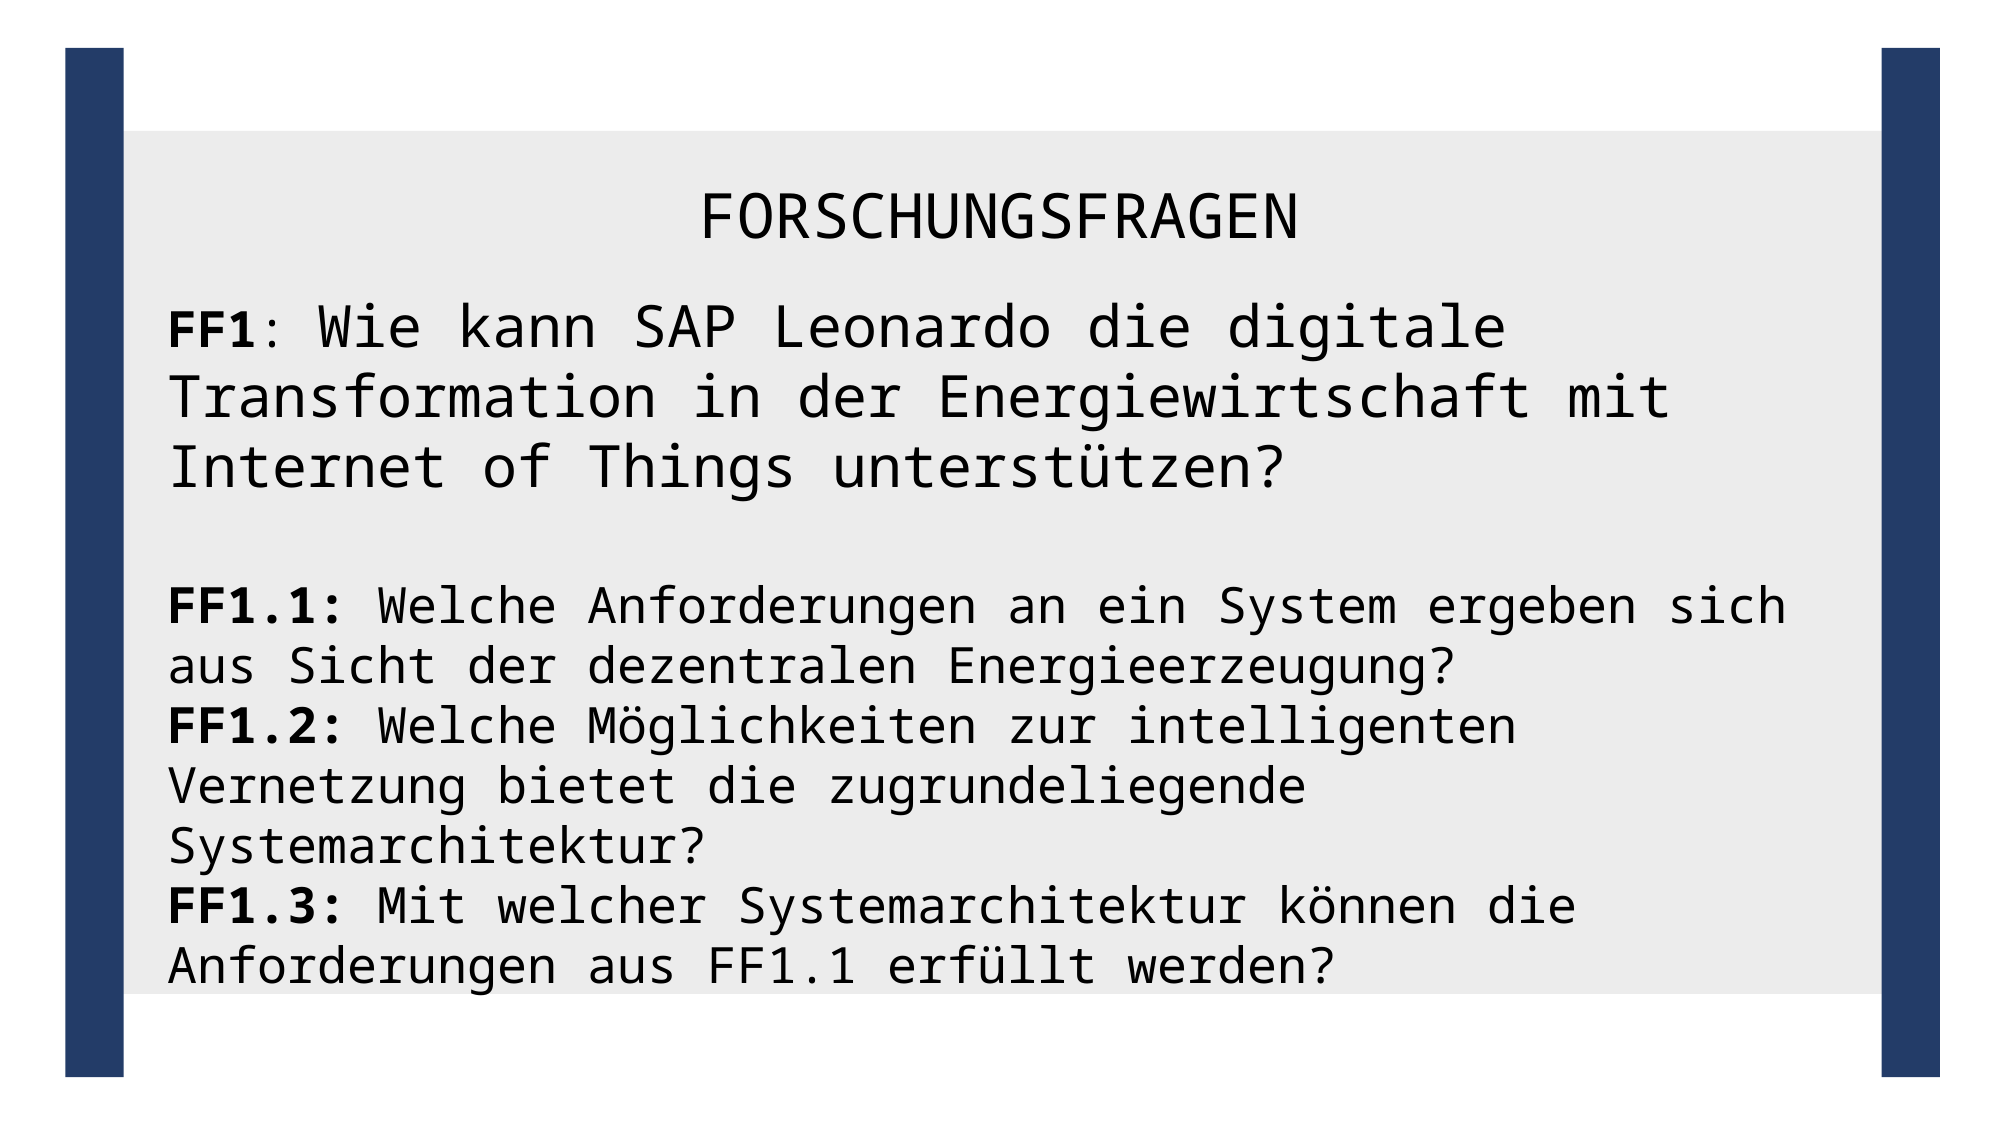

FORSCHUNGSFRAGEN
FF1: Wie kann SAP Leonardo die digitale  Transformation in der Energiewirtschaft mit Internet of Things unterstützen?

FF1.1: Welche Anforderungen an ein System ergeben sich aus Sicht der dezentralen Energieerzeugung?
FF1.2: Welche Möglichkeiten zur intelligenten      Vernetzung bietet die zugrundeliegende     		  Systemarchitektur?
FF1.3: Mit welcher Systemarchitektur können die Anforderungen aus FF1.1 erfüllt werden?